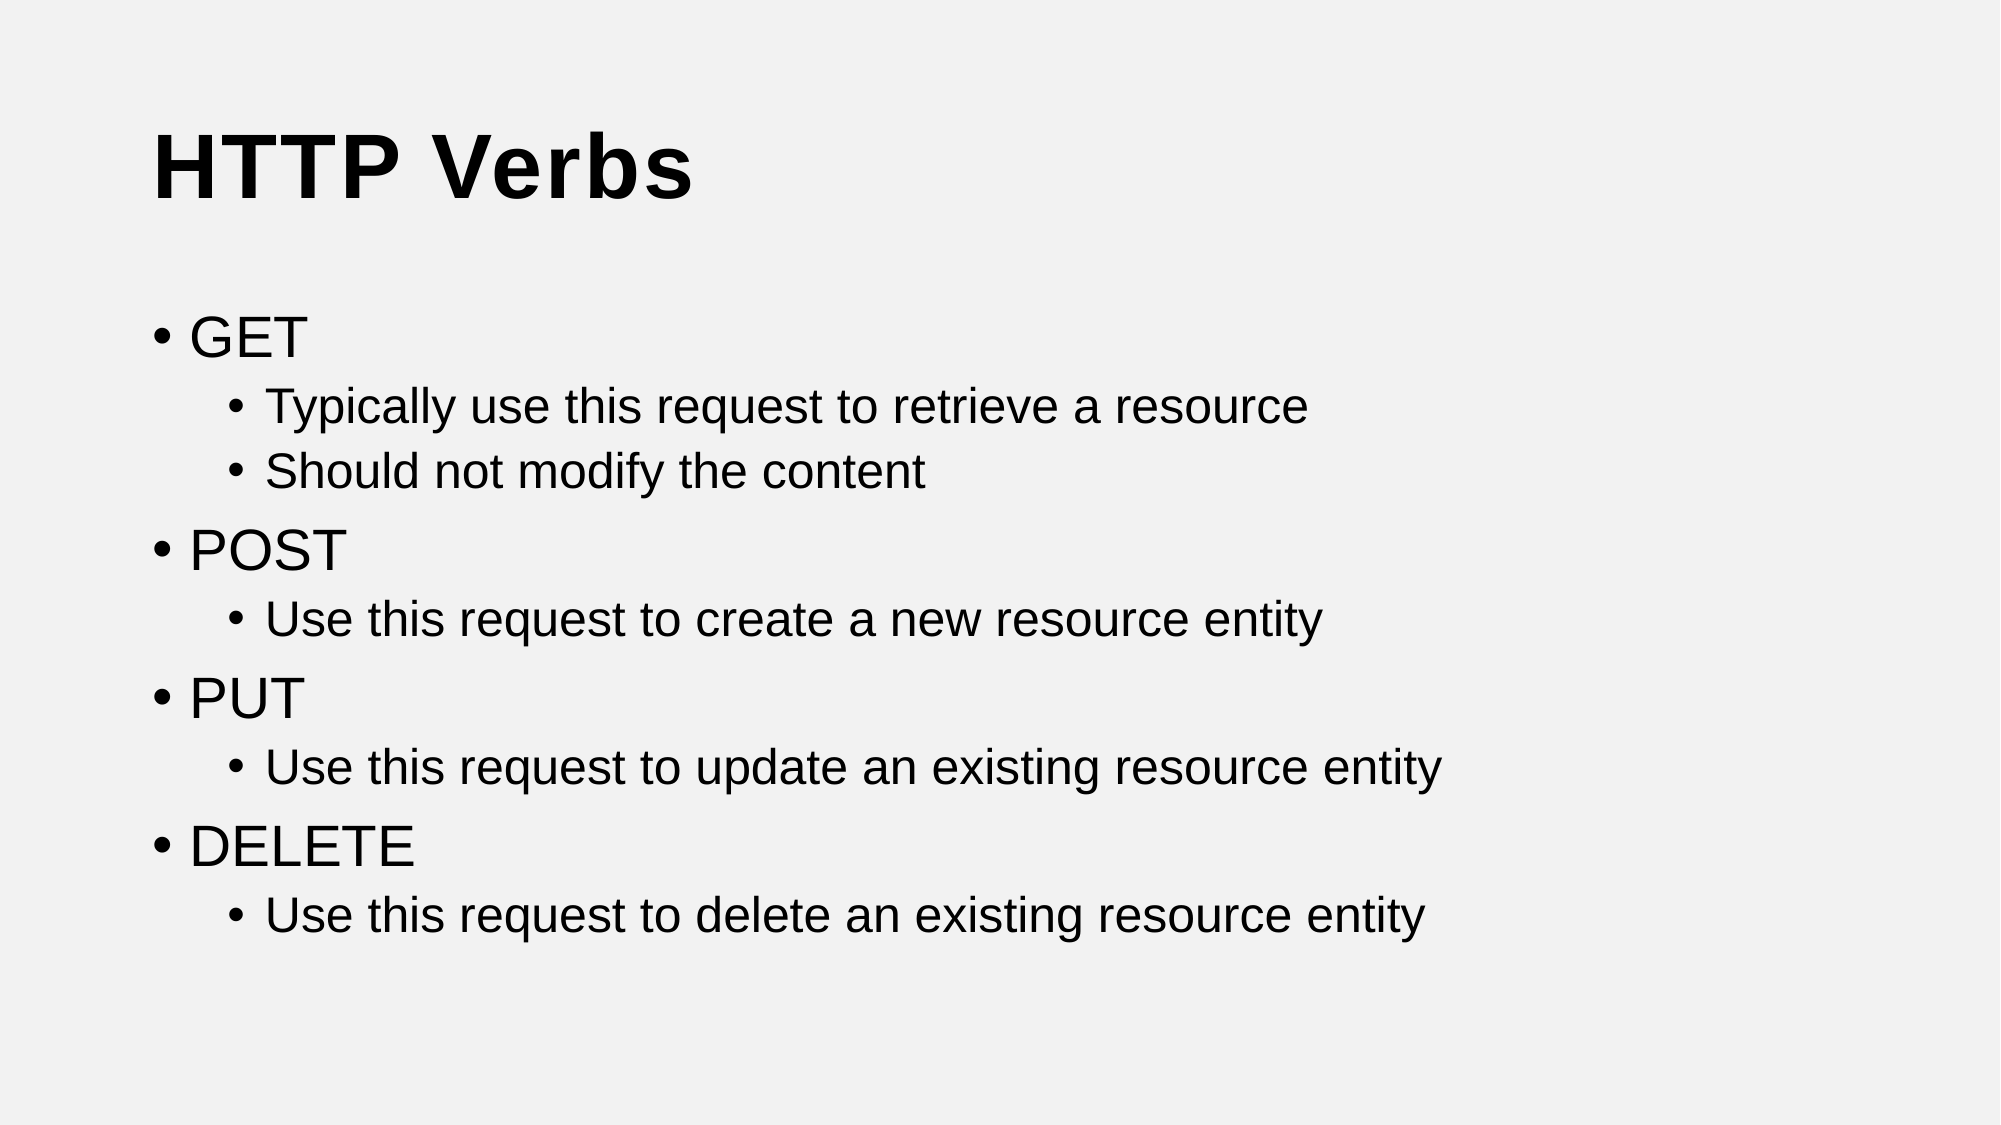

# HTTP Verbs
GET
Typically use this request to retrieve a resource
Should not modify the content
POST
Use this request to create a new resource entity
PUT
Use this request to update an existing resource entity
DELETE
Use this request to delete an existing resource entity